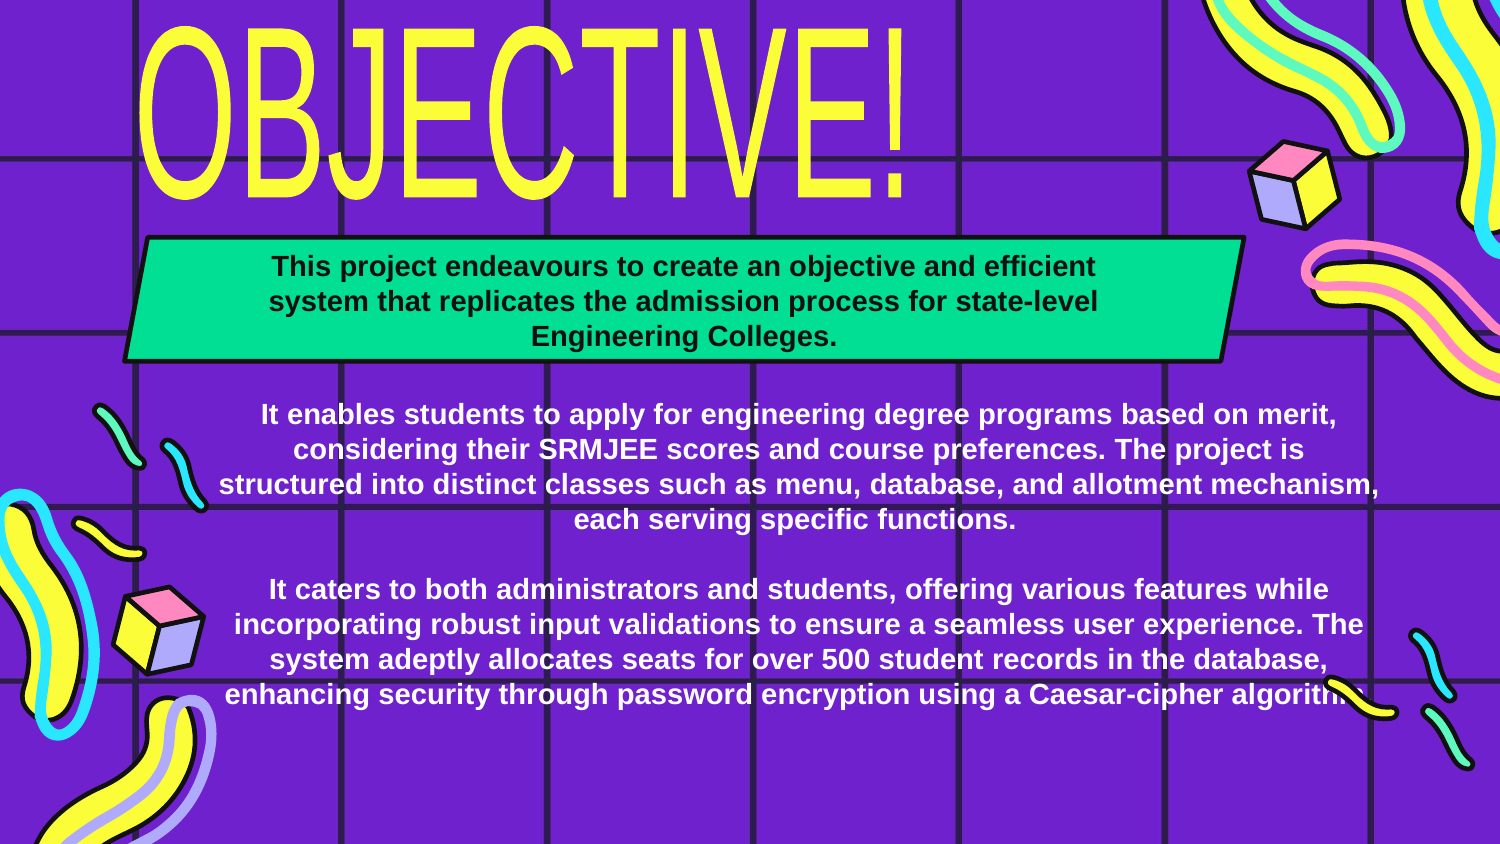

OBJECTIVE!
This project endeavours to create an objective and efficient system that replicates the admission process for state-level Engineering Colleges.
It enables students to apply for engineering degree programs based on merit, considering their SRMJEE scores and course preferences. The project is structured into distinct classes such as menu, database, and allotment mechanism, each serving specific functions.

It caters to both administrators and students, offering various features while incorporating robust input validations to ensure a seamless user experience. The system adeptly allocates seats for over 500 student records in the database, enhancing security through password encryption using a Caesar-cipher algorithm.